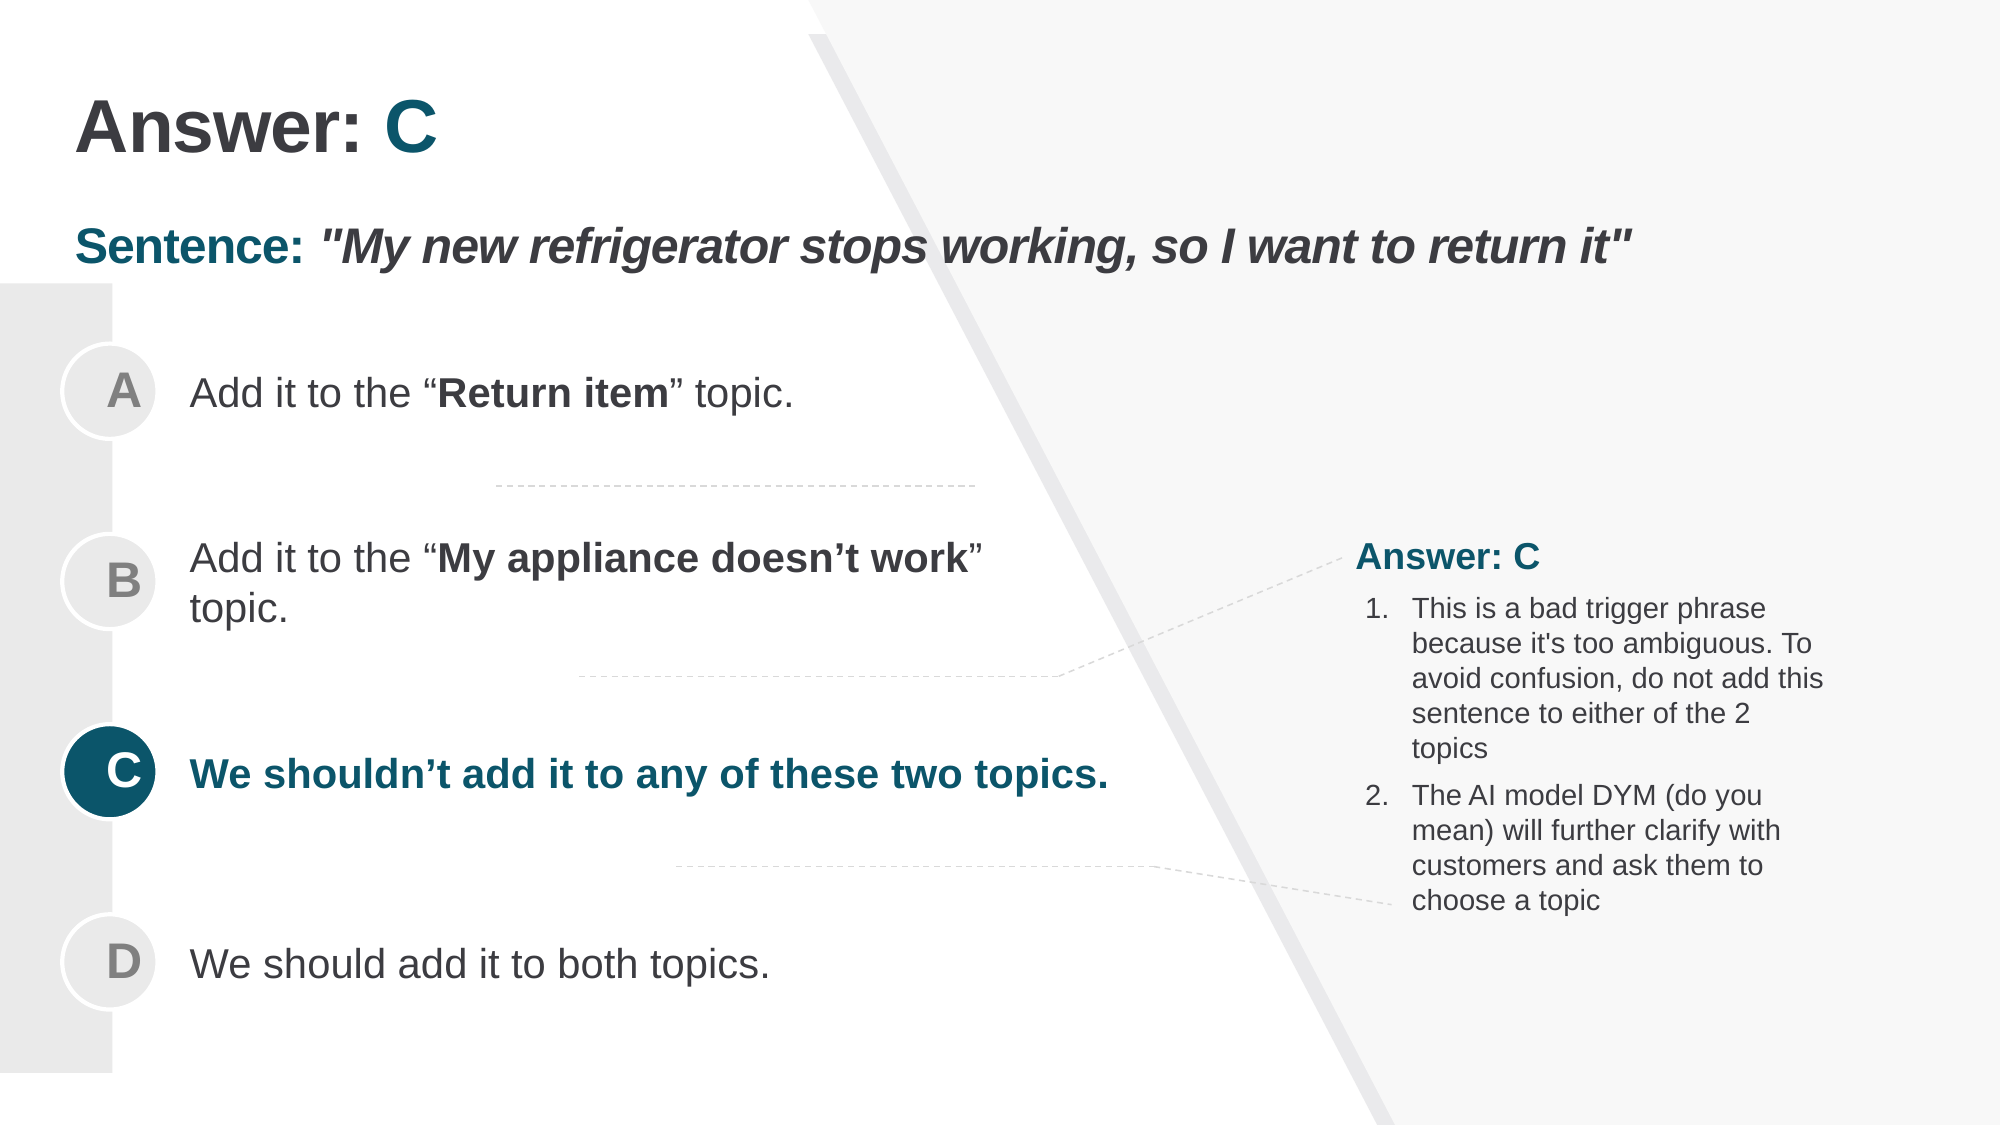

# Answer: C
Sentence: "My new refrigerator stops working, so I want to return it"

A
Add it to the “Return item” topic.
Answer: C
This is a bad trigger phrase because it's too ambiguous. To avoid confusion, do not add this sentence to either of the 2 topics
The AI model DYM (do you mean) will further clarify with customers and ask them to choose a topic
B
Add it to the “My appliance doesn’t work” topic.
C
We shouldn’t add it to any of these two topics.
D
We should add it to both topics.